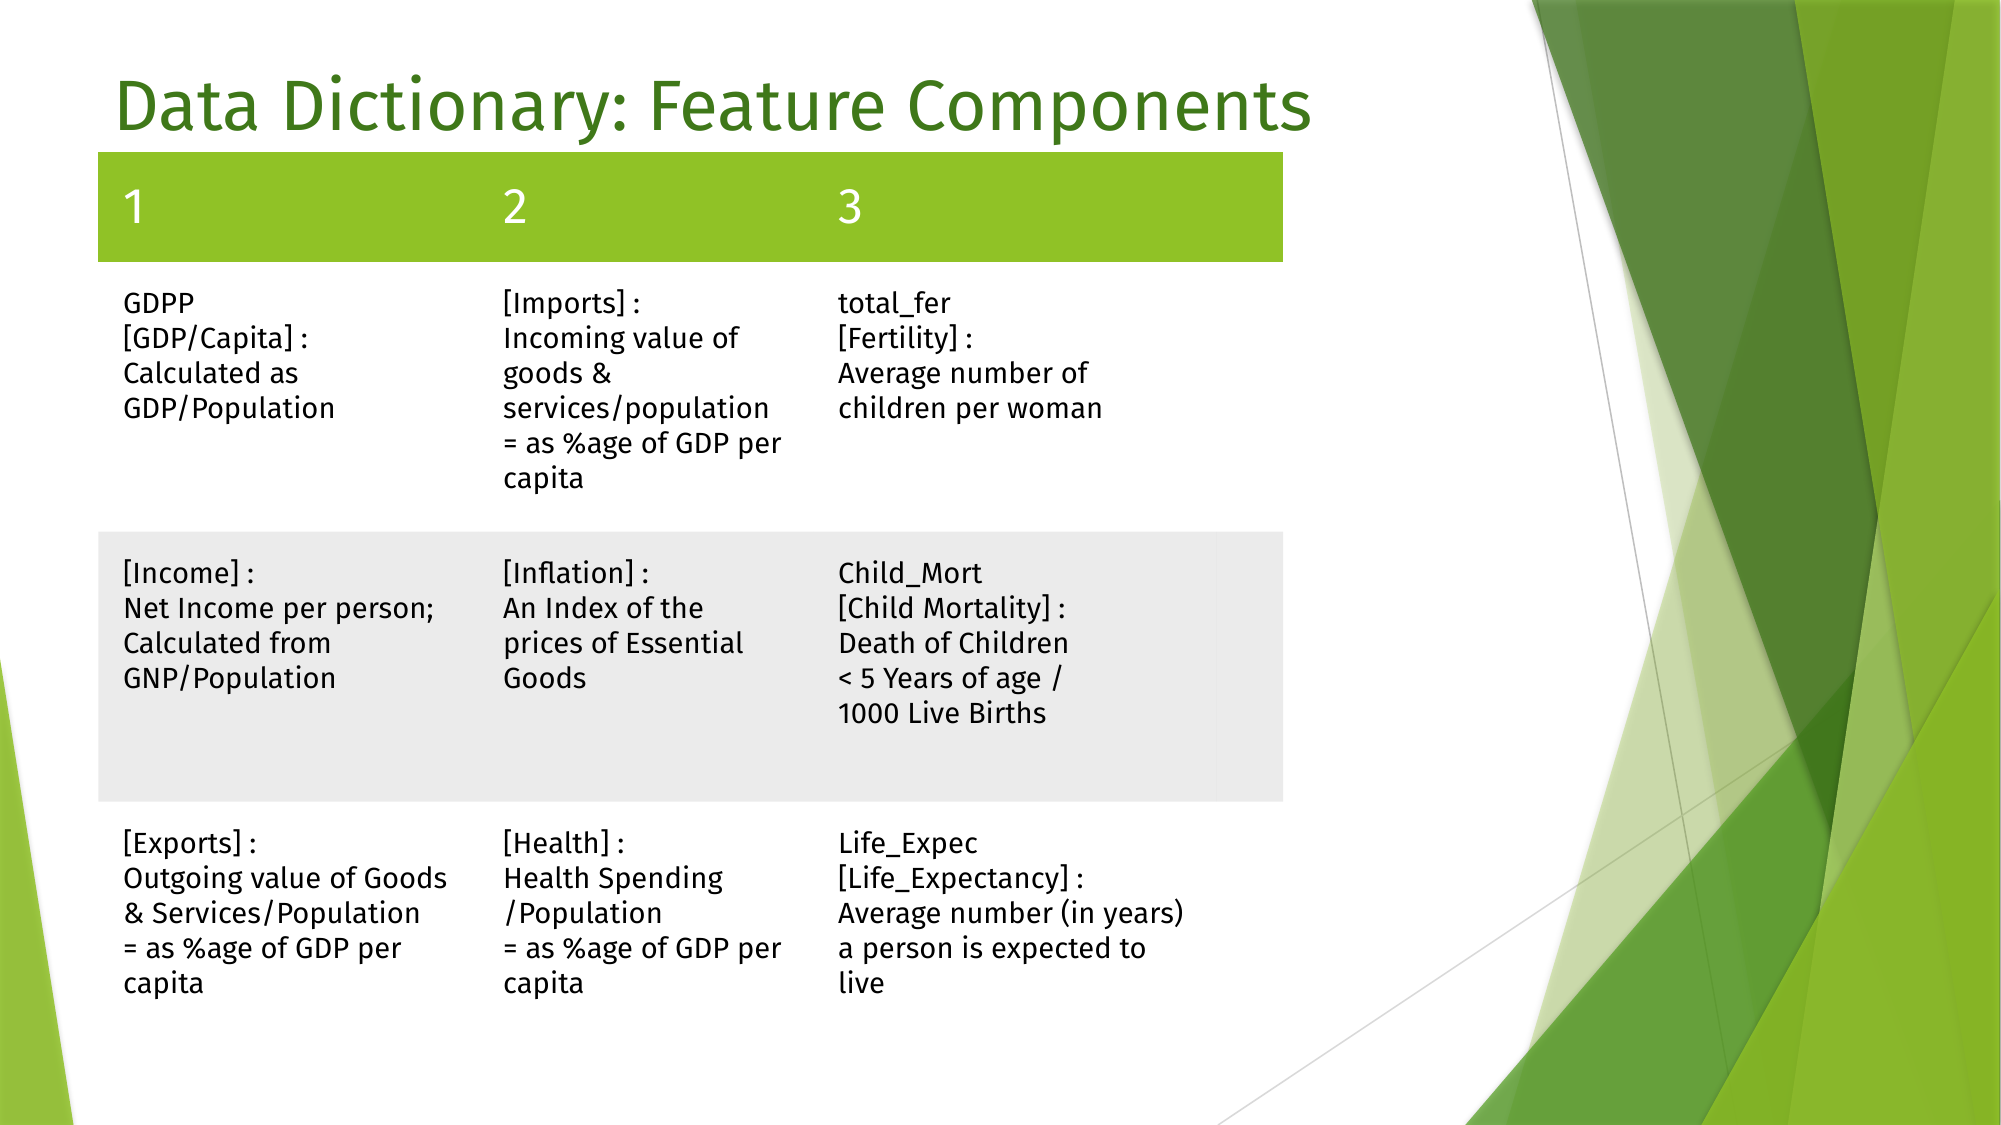

# Data Dictionary: Feature Components
| 1 | 2 | 3 |  |
| --- | --- | --- | --- |
| GDPP [GDP/Capita] : Calculated as GDP/Population | [Imports] : Incoming value of goods & services/population = as %age of GDP per capita | total\_fer [Fertility] : Average number of children per woman |  |
| [Income] : Net Income per person; Calculated from GNP/Population | [Inflation] : An Index of the prices of Essential Goods | Child\_Mort [Child Mortality] : Death of Children < 5 Years of age / 1000 Live Births |  |
| [Exports] : Outgoing value of Goods & Services/Population = as %age of GDP per capita | [Health] : Health Spending /Population = as %age of GDP per capita | Life\_Expec [Life\_Expectancy] : Average number (in years) a person is expected to live |  |